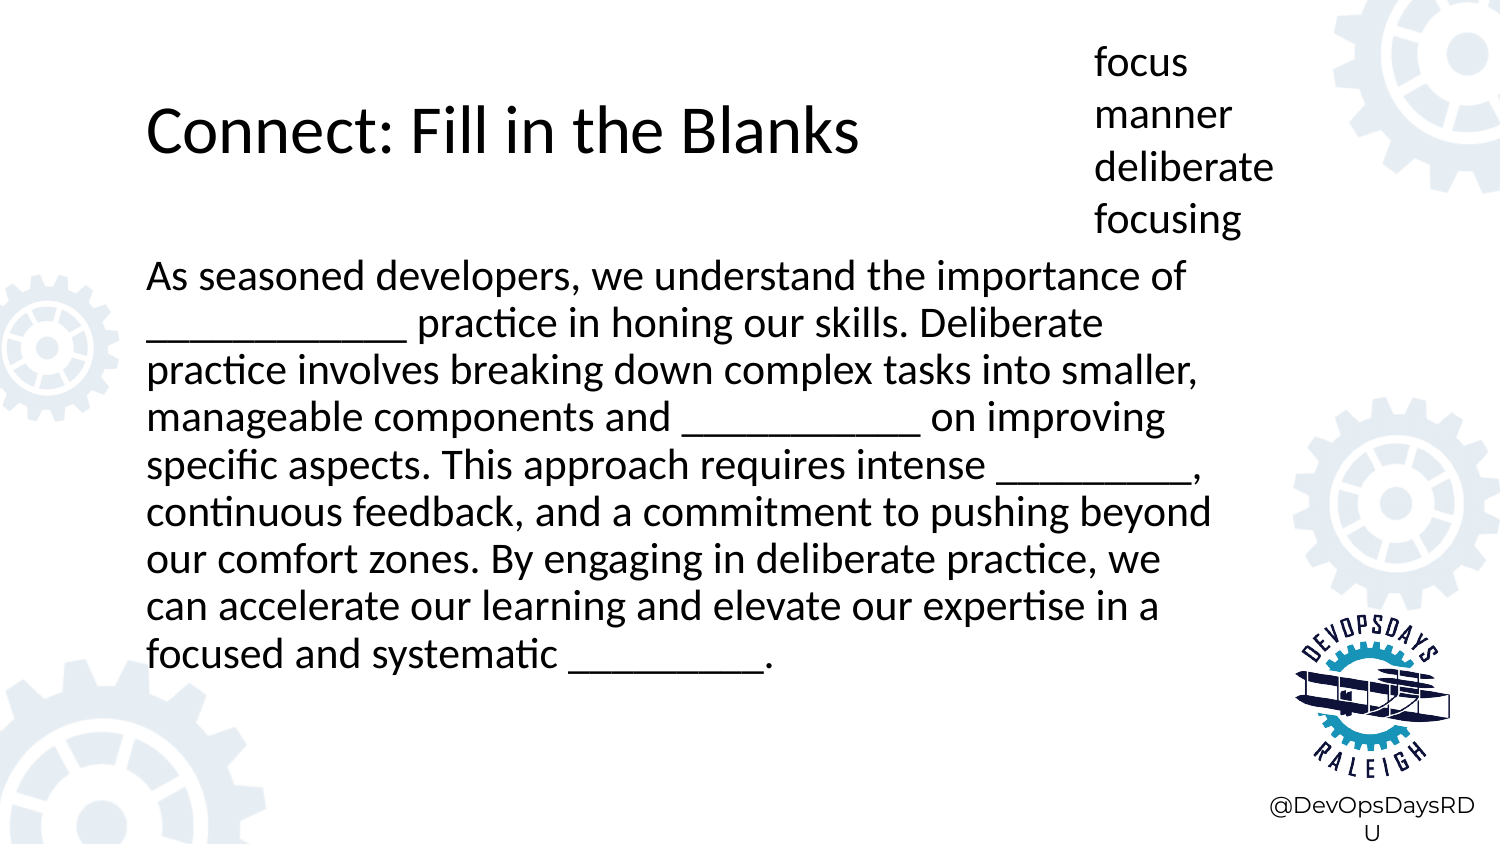

focus
manner
deliberate
focusing
# Connect: Fill in the Blanks
As seasoned developers, we understand the importance of ____________ practice in honing our skills. Deliberate practice involves breaking down complex tasks into smaller, manageable components and ___________ on improving specific aspects. This approach requires intense _________, continuous feedback, and a commitment to pushing beyond our comfort zones. By engaging in deliberate practice, we can accelerate our learning and elevate our expertise in a focused and systematic _________.